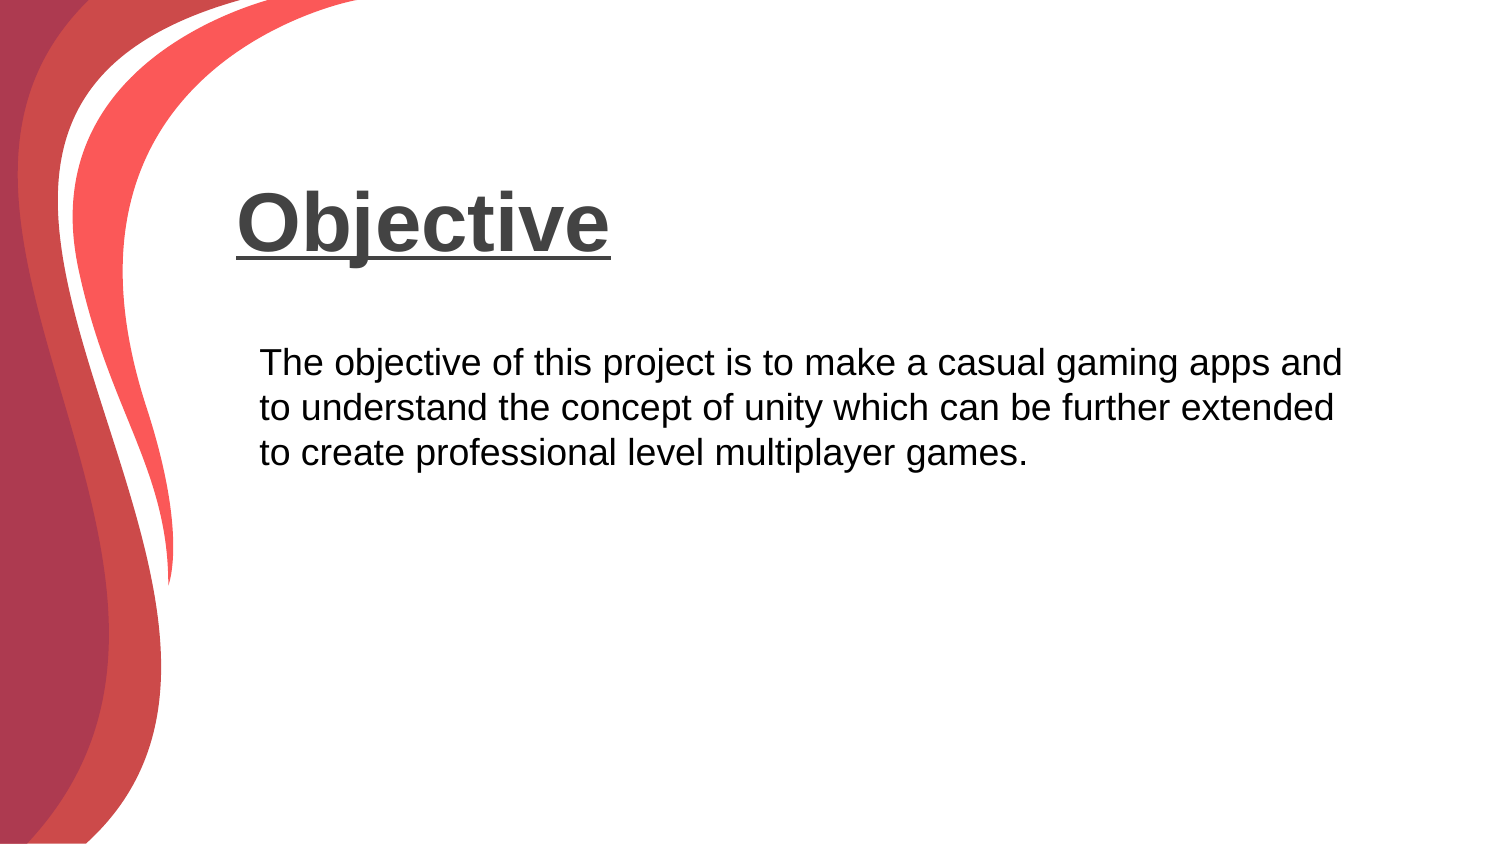

# Objective

The objective of this project is to make a casual gaming apps and to understand the concept of unity which can be further extended to create professional level multiplayer games.

6